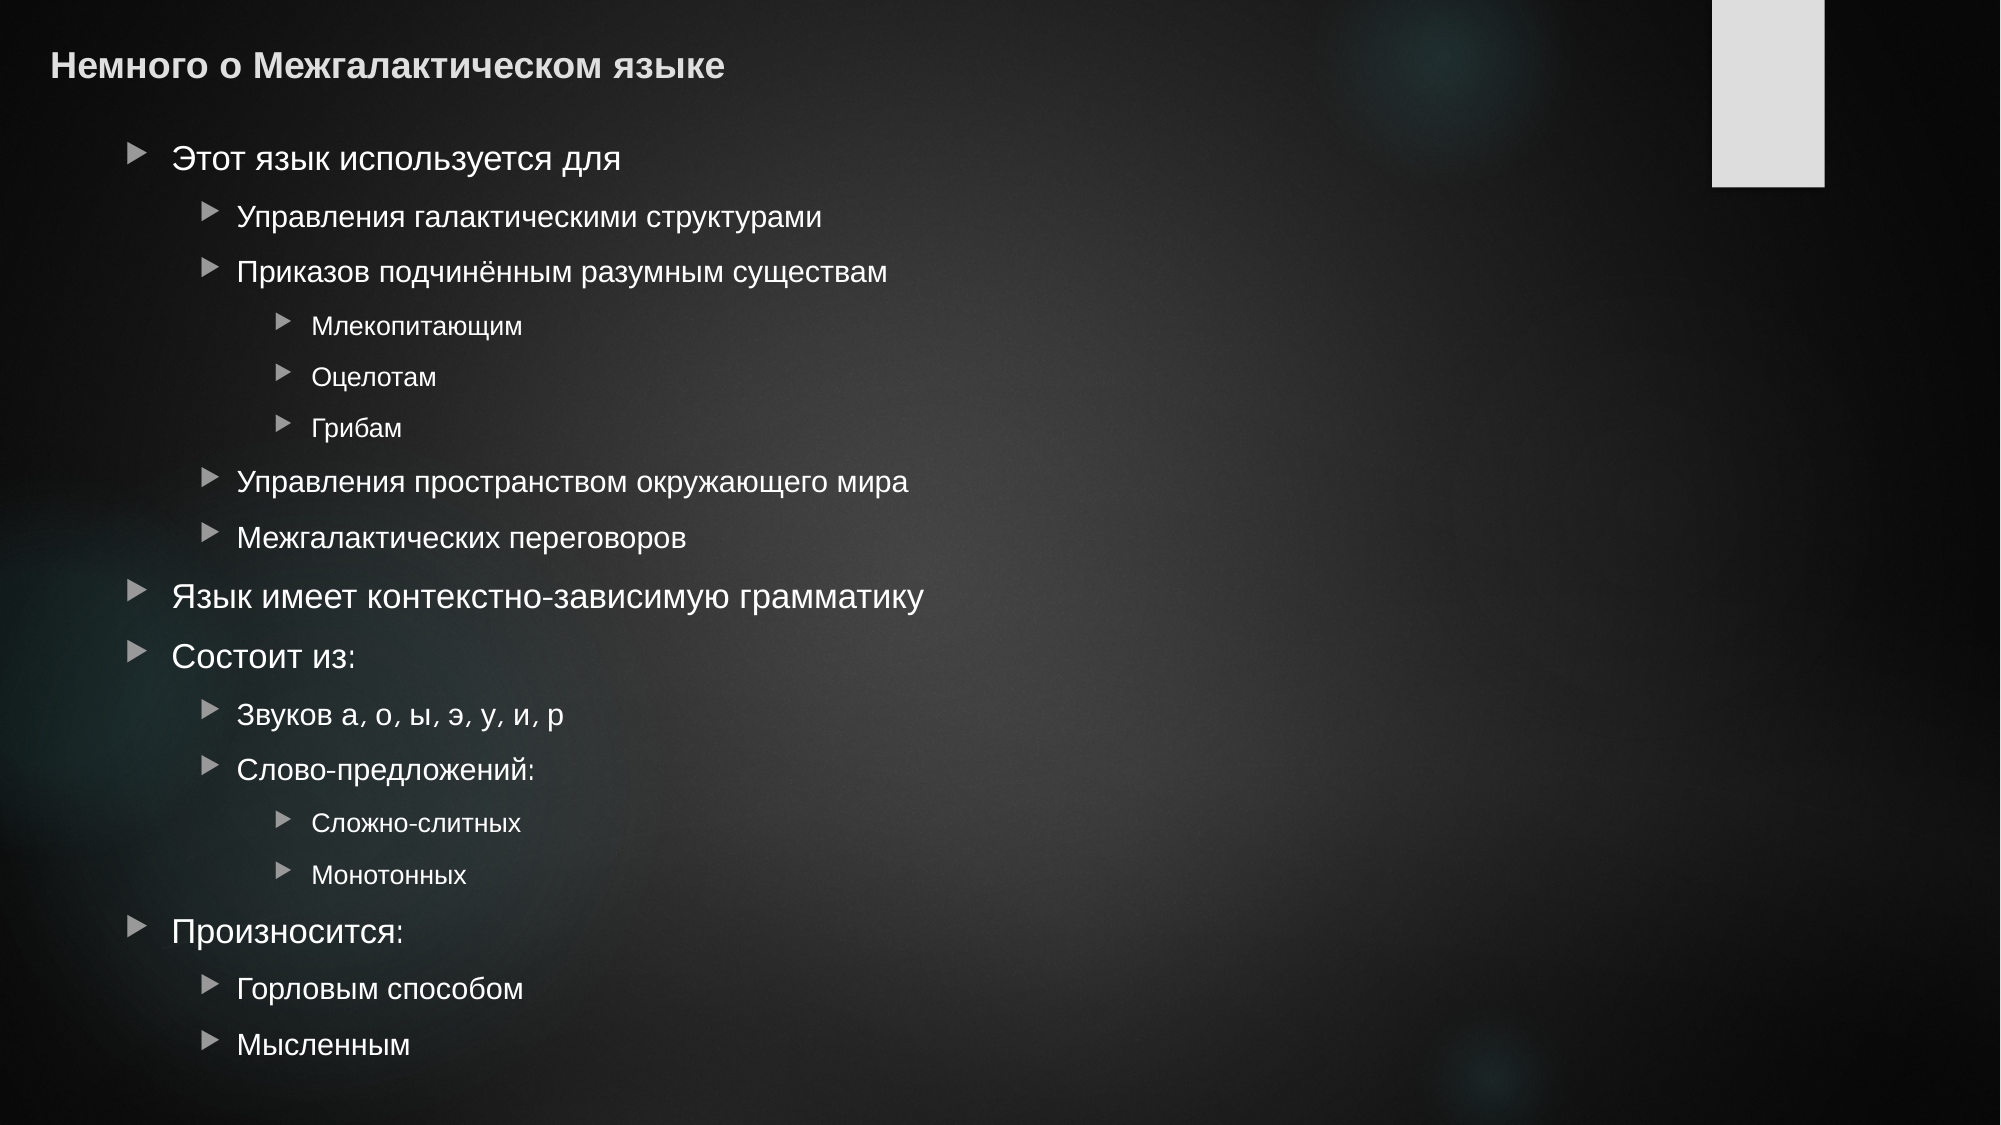

# Немного о Межгалактическом языке
Этот язык используется для
Управления галактическими структурами
Приказов подчинённым разумным существам
Млекопитающим
Оцелотам
Грибам
Управления пространством окружающего мира
Межгалактических переговоров
Язык имеет контекстно-зависимую грамматику
Состоит из:
Звуков а, о, ы, э, у, и, р
Слово-предложений:
Сложно-слитных
Монотонных
Произносится:
Горловым способом
Мысленным